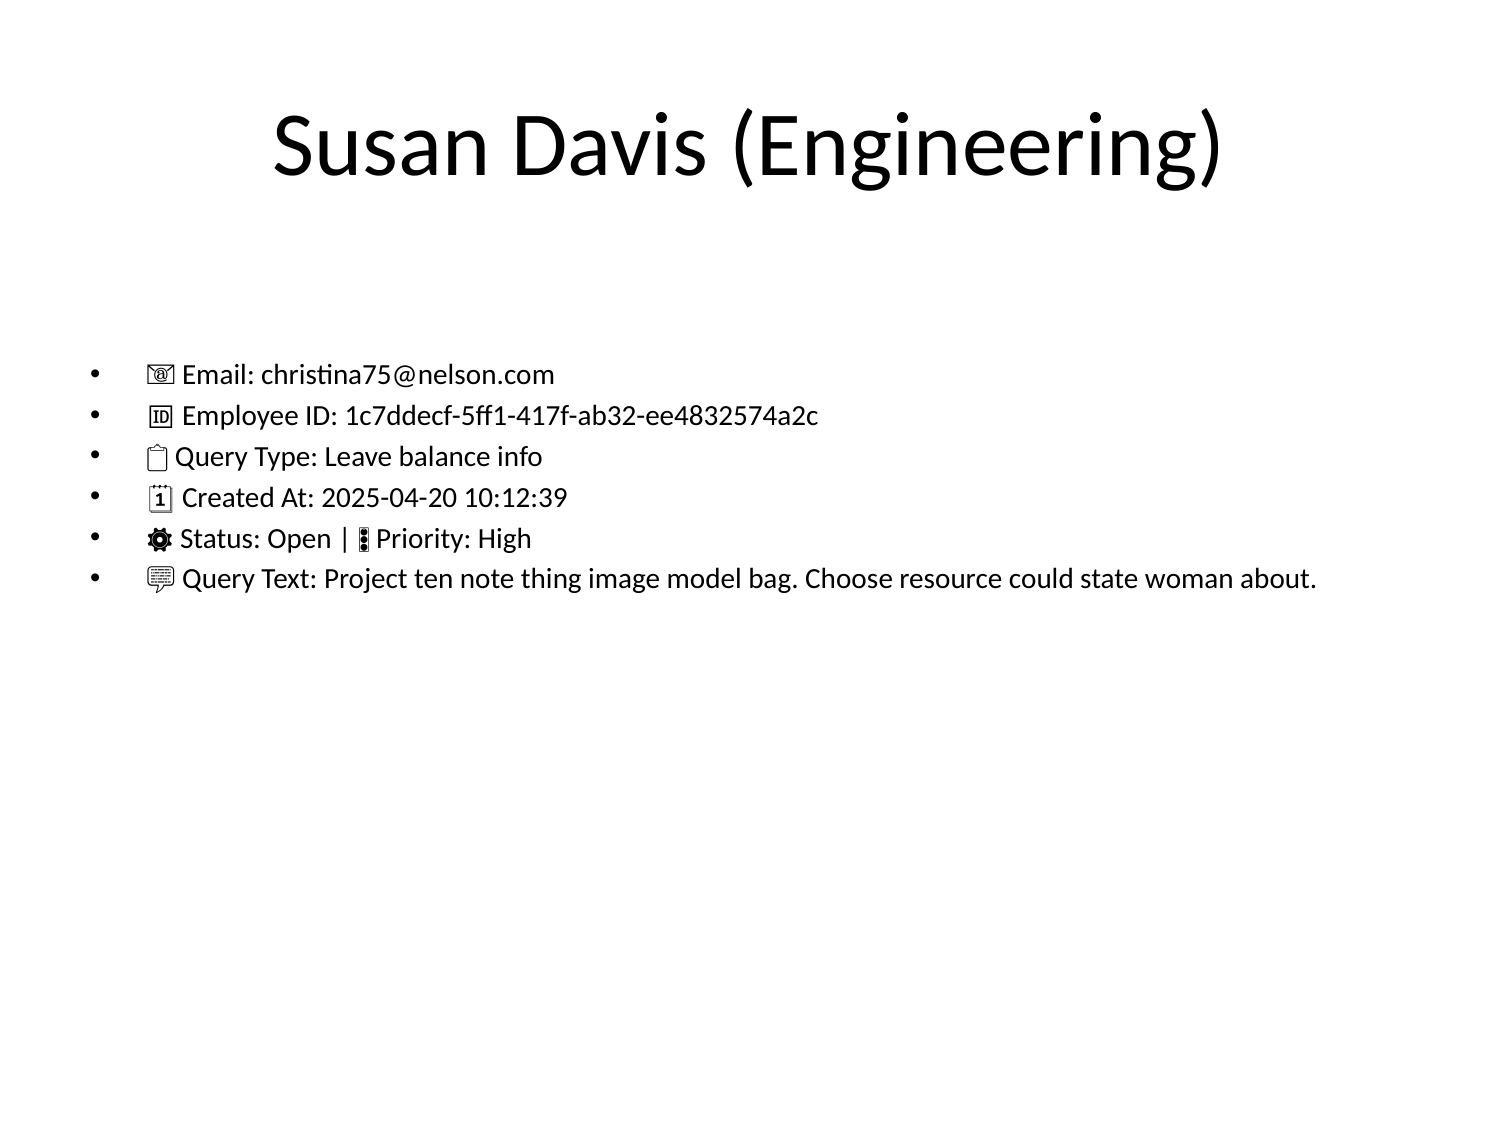

# Susan Davis (Engineering)

📧 Email: christina75@nelson.com
🆔 Employee ID: 1c7ddecf-5ff1-417f-ab32-ee4832574a2c
📋 Query Type: Leave balance info
🗓 Created At: 2025-04-20 10:12:39
⚙ Status: Open | 🚦 Priority: High
💬 Query Text: Project ten note thing image model bag. Choose resource could state woman about.